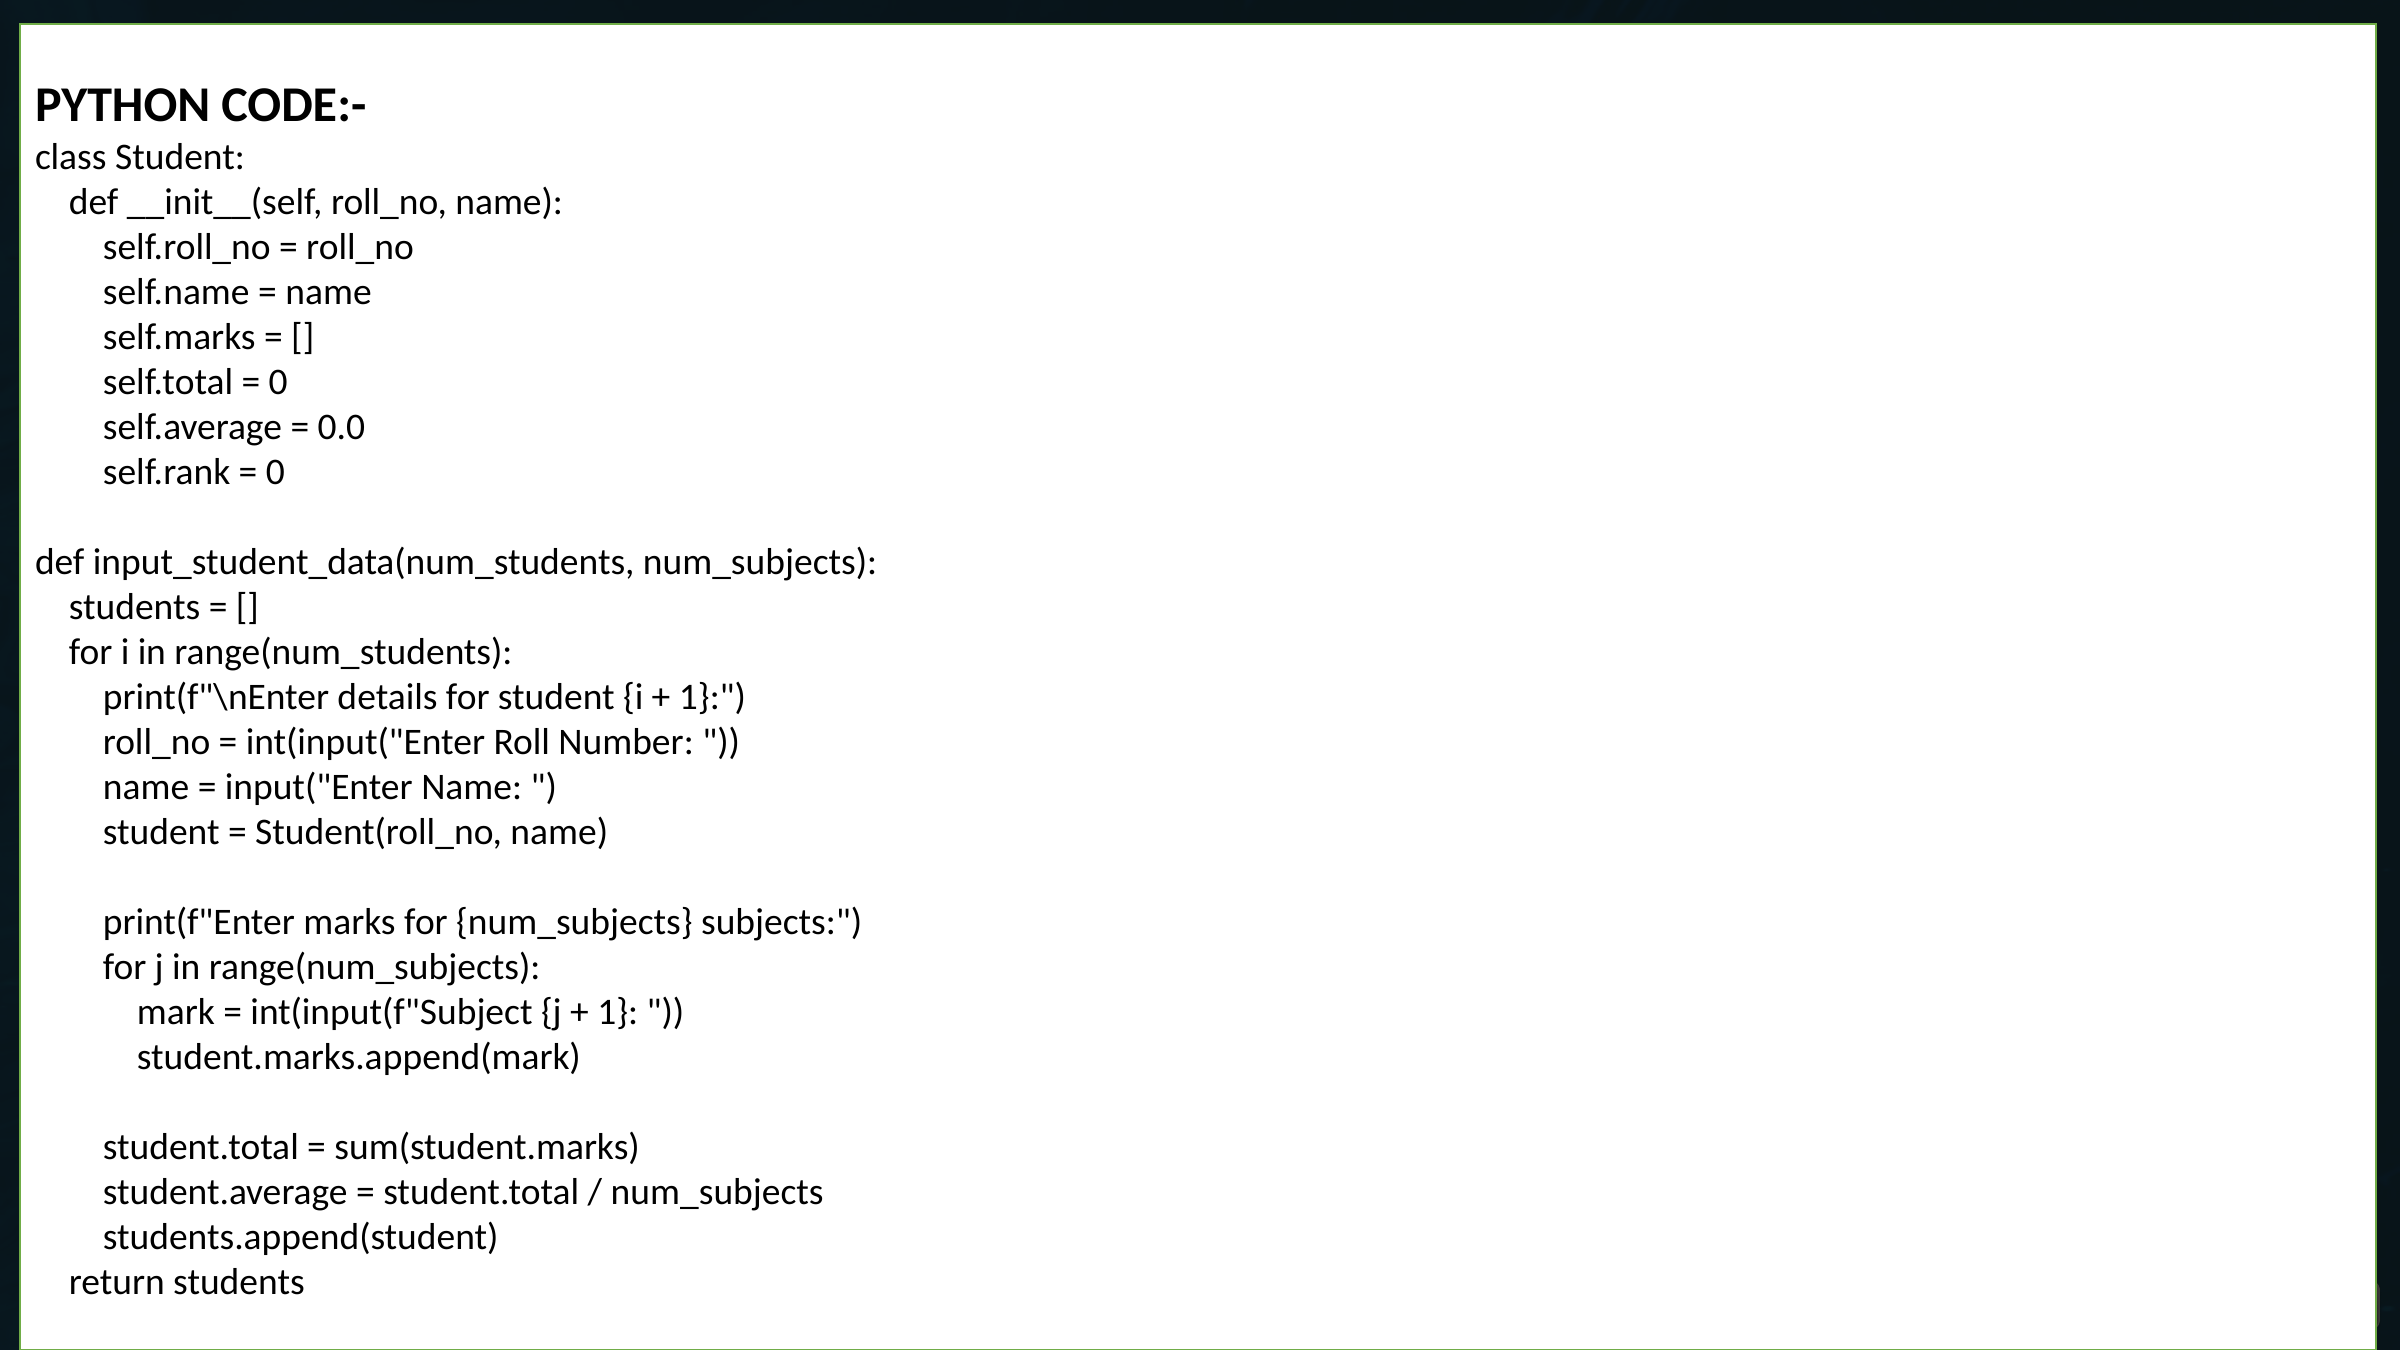

PYTHON CODE:-
class Student:
    def __init__(self, roll_no, name):
        self.roll_no = roll_no
        self.name = name
        self.marks = []
        self.total = 0
        self.average = 0.0
        self.rank = 0

def input_student_data(num_students, num_subjects):
    students = []
    for i in range(num_students):
        print(f"\nEnter details for student {i + 1}:")
        roll_no = int(input("Enter Roll Number: "))
        name = input("Enter Name: ")
        student = Student(roll_no, name)

        print(f"Enter marks for {num_subjects} subjects:")
        for j in range(num_subjects):
            mark = int(input(f"Subject {j + 1}: "))
            student.marks.append(mark)

        student.total = sum(student.marks)
        student.average = student.total / num_subjects
        students.append(student)
    return students